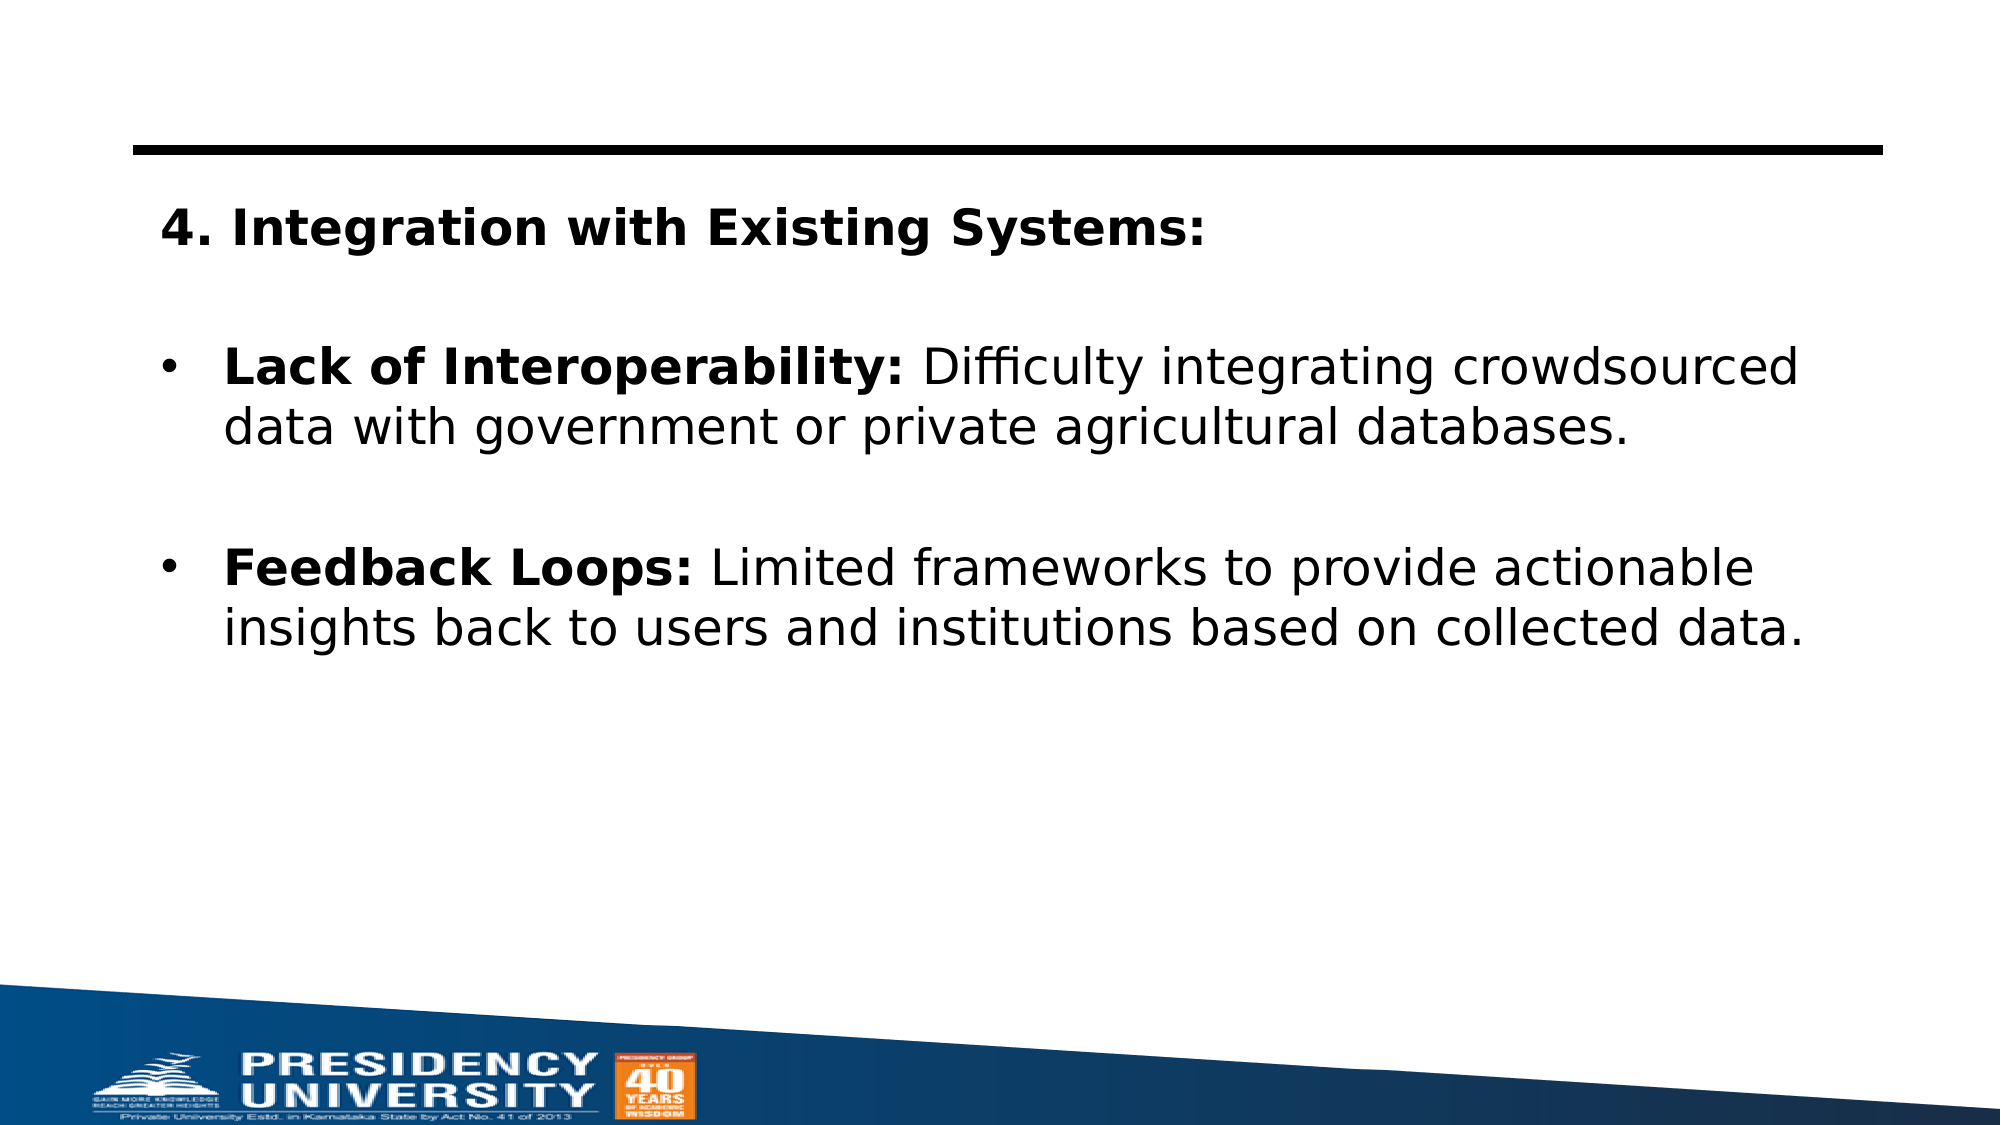

4. Integration with Existing Systems:

Lack of Interoperability: Difficulty integrating crowdsourced data with government or private agricultural databases.

Feedback Loops: Limited frameworks to provide actionable insights back to users and institutions based on collected data.